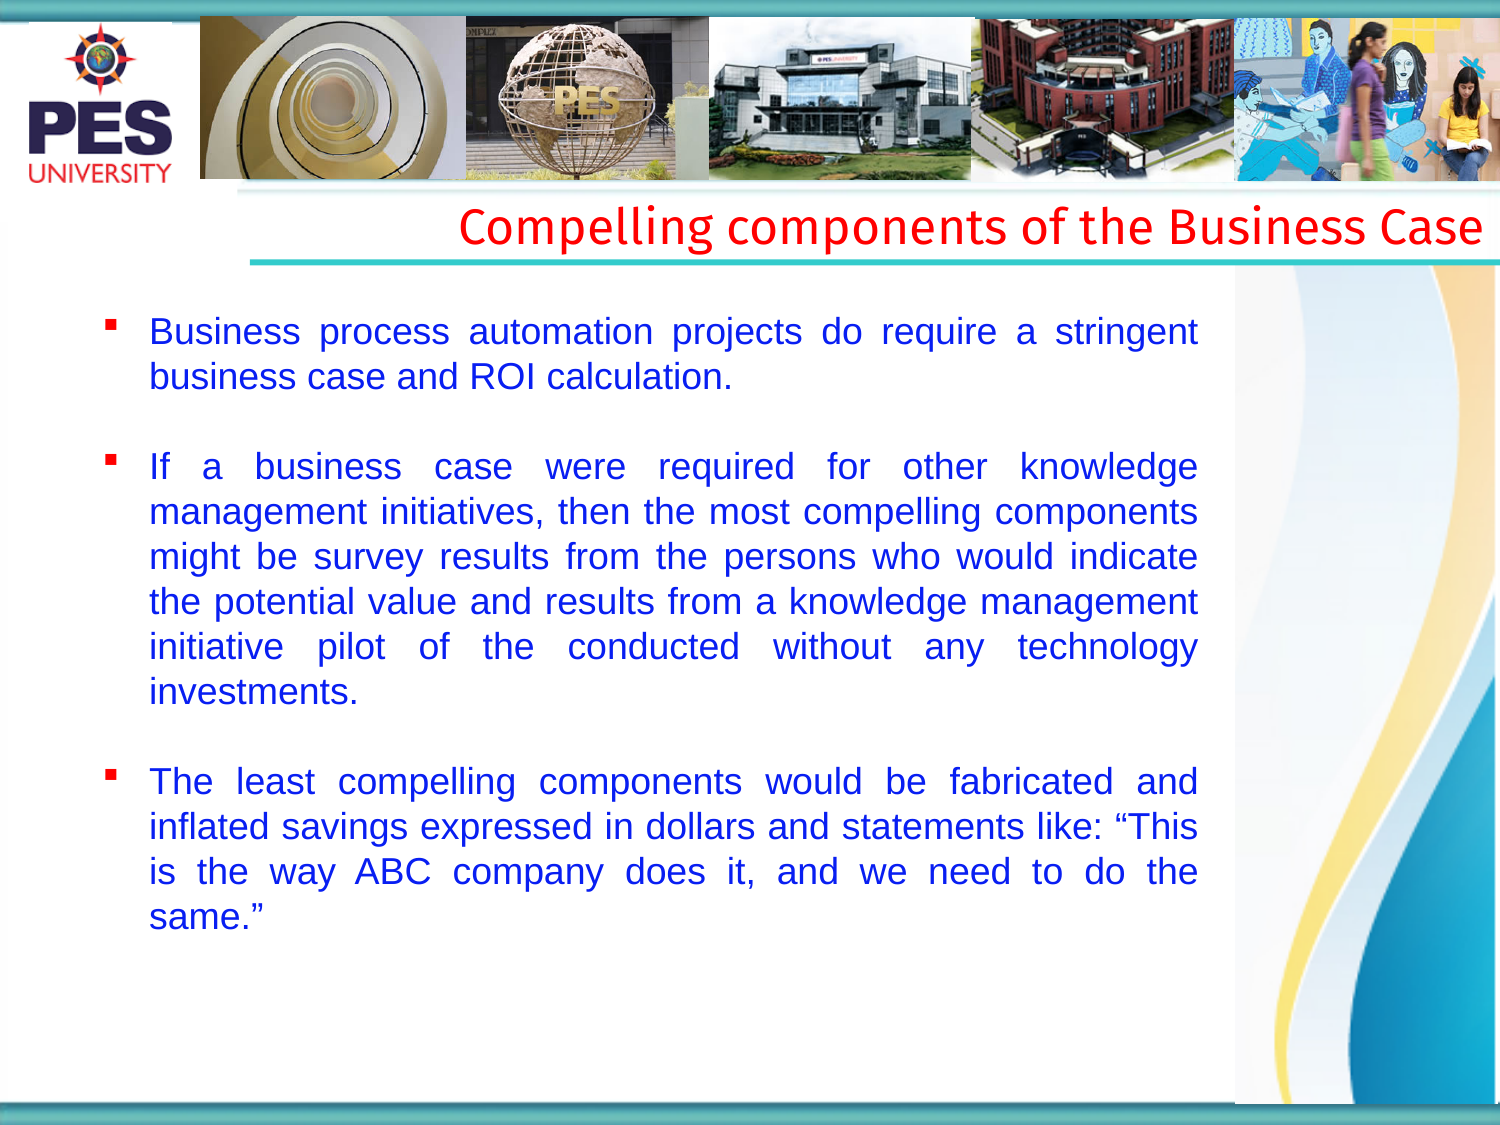

Compelling components of the Business Case

Business process automation projects do require a stringent business case and ROI calculation.

If a business case were required for other knowledge management initiatives, then the most compelling components might be survey results from the persons who would indicate the potential value and results from a knowledge management initiative pilot of the conducted without any technology investments.

The least compelling components would be fabricated and inflated savings expressed in dollars and statements like: “This is the way ABC company does it, and we need to do the same.”